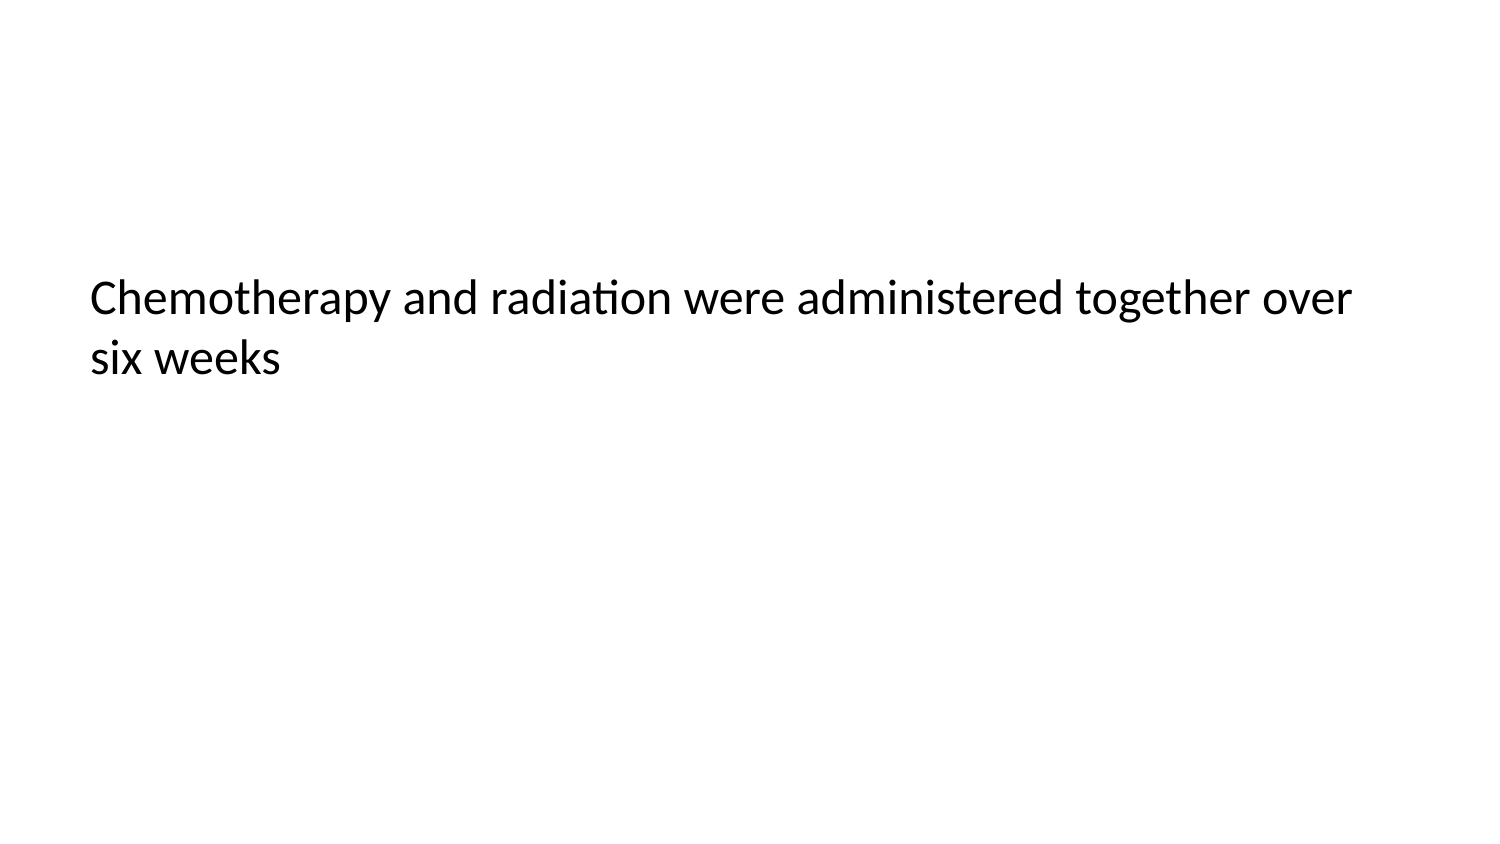

Chemotherapy and radiation were administered together over six weeks